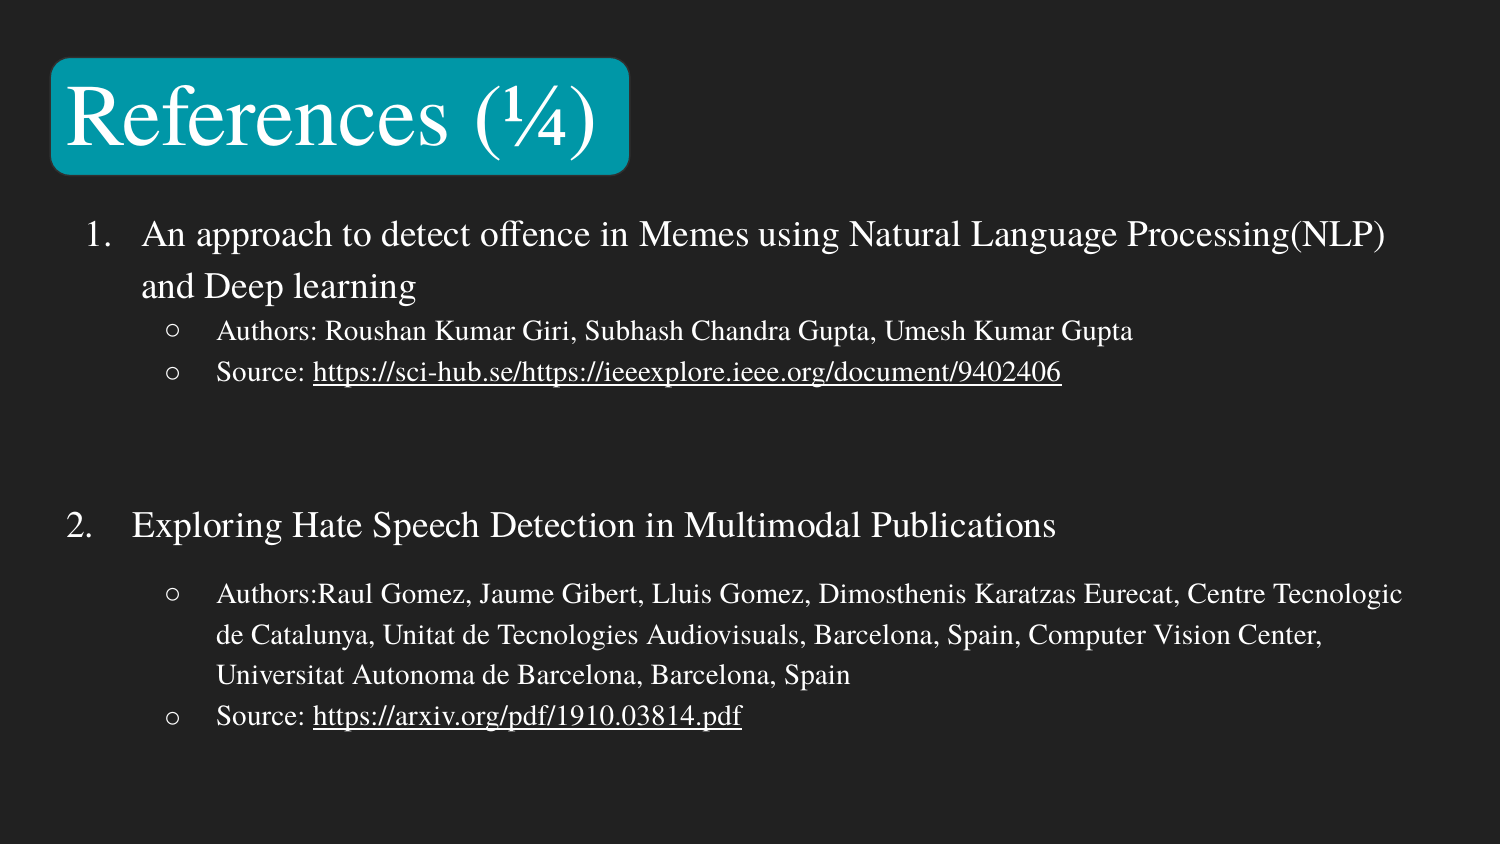

# References (¼)

An approach to detect offence in Memes using Natural Language Processing(NLP) and Deep learning
Authors: Roushan Kumar Giri, Subhash Chandra Gupta, Umesh Kumar Gupta
Source: https://sci-hub.se/https://ieeexplore.ieee.org/document/9402406

2.    Exploring Hate Speech Detection in Multimodal Publications
Authors:Raul Gomez, Jaume Gibert, Lluis Gomez, Dimosthenis Karatzas Eurecat, Centre Tecnologic de Catalunya, Unitat de Tecnologies Audiovisuals, Barcelona, Spain, Computer Vision Center, Universitat Autonoma de Barcelona, Barcelona, Spain
Source: https://arxiv.org/pdf/1910.03814.pdf